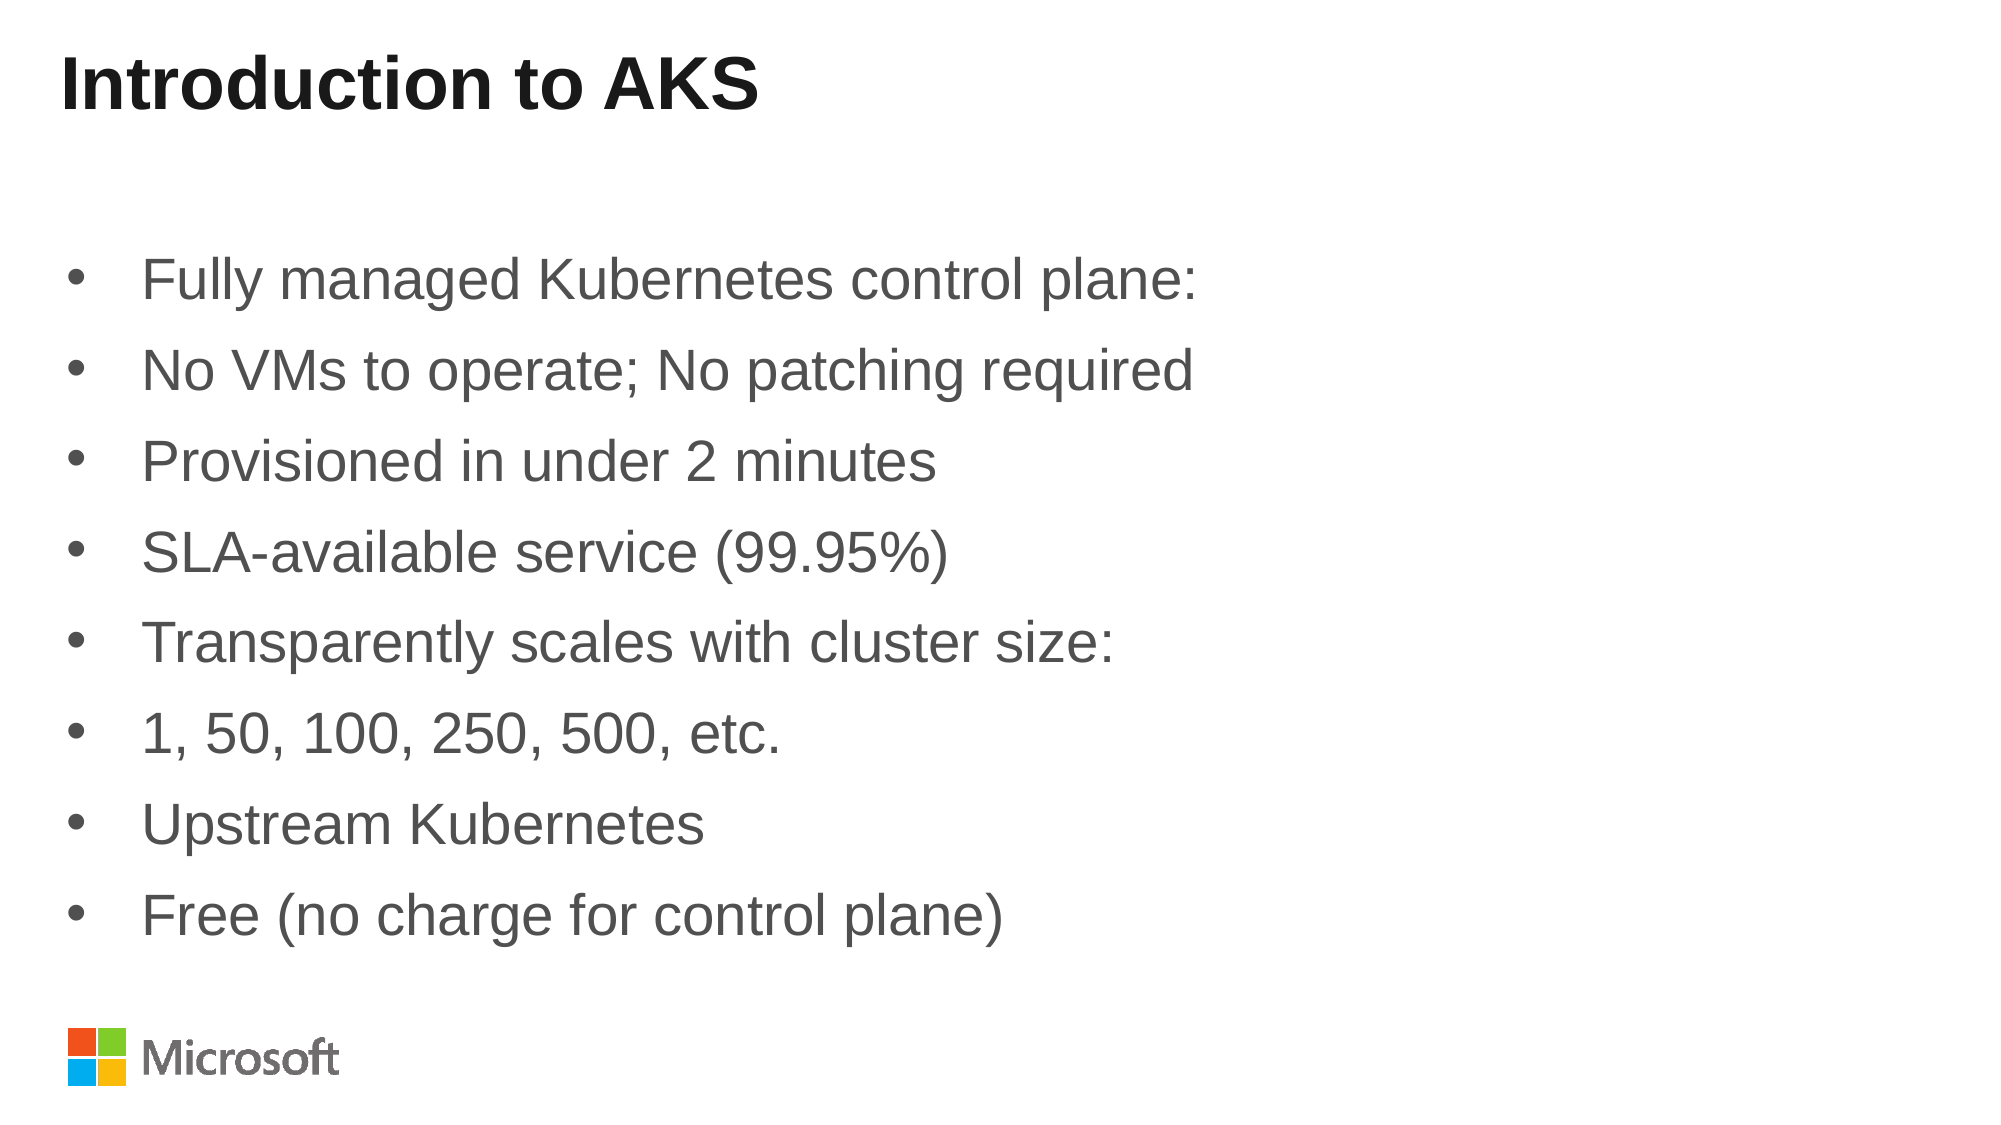

# Introduction to AKS
Fully managed Kubernetes control plane:
No VMs to operate; No patching required
Provisioned in under 2 minutes
SLA-available service (99.95%)
Transparently scales with cluster size:
1, 50, 100, 250, 500, etc.
Upstream Kubernetes
Free (no charge for control plane)